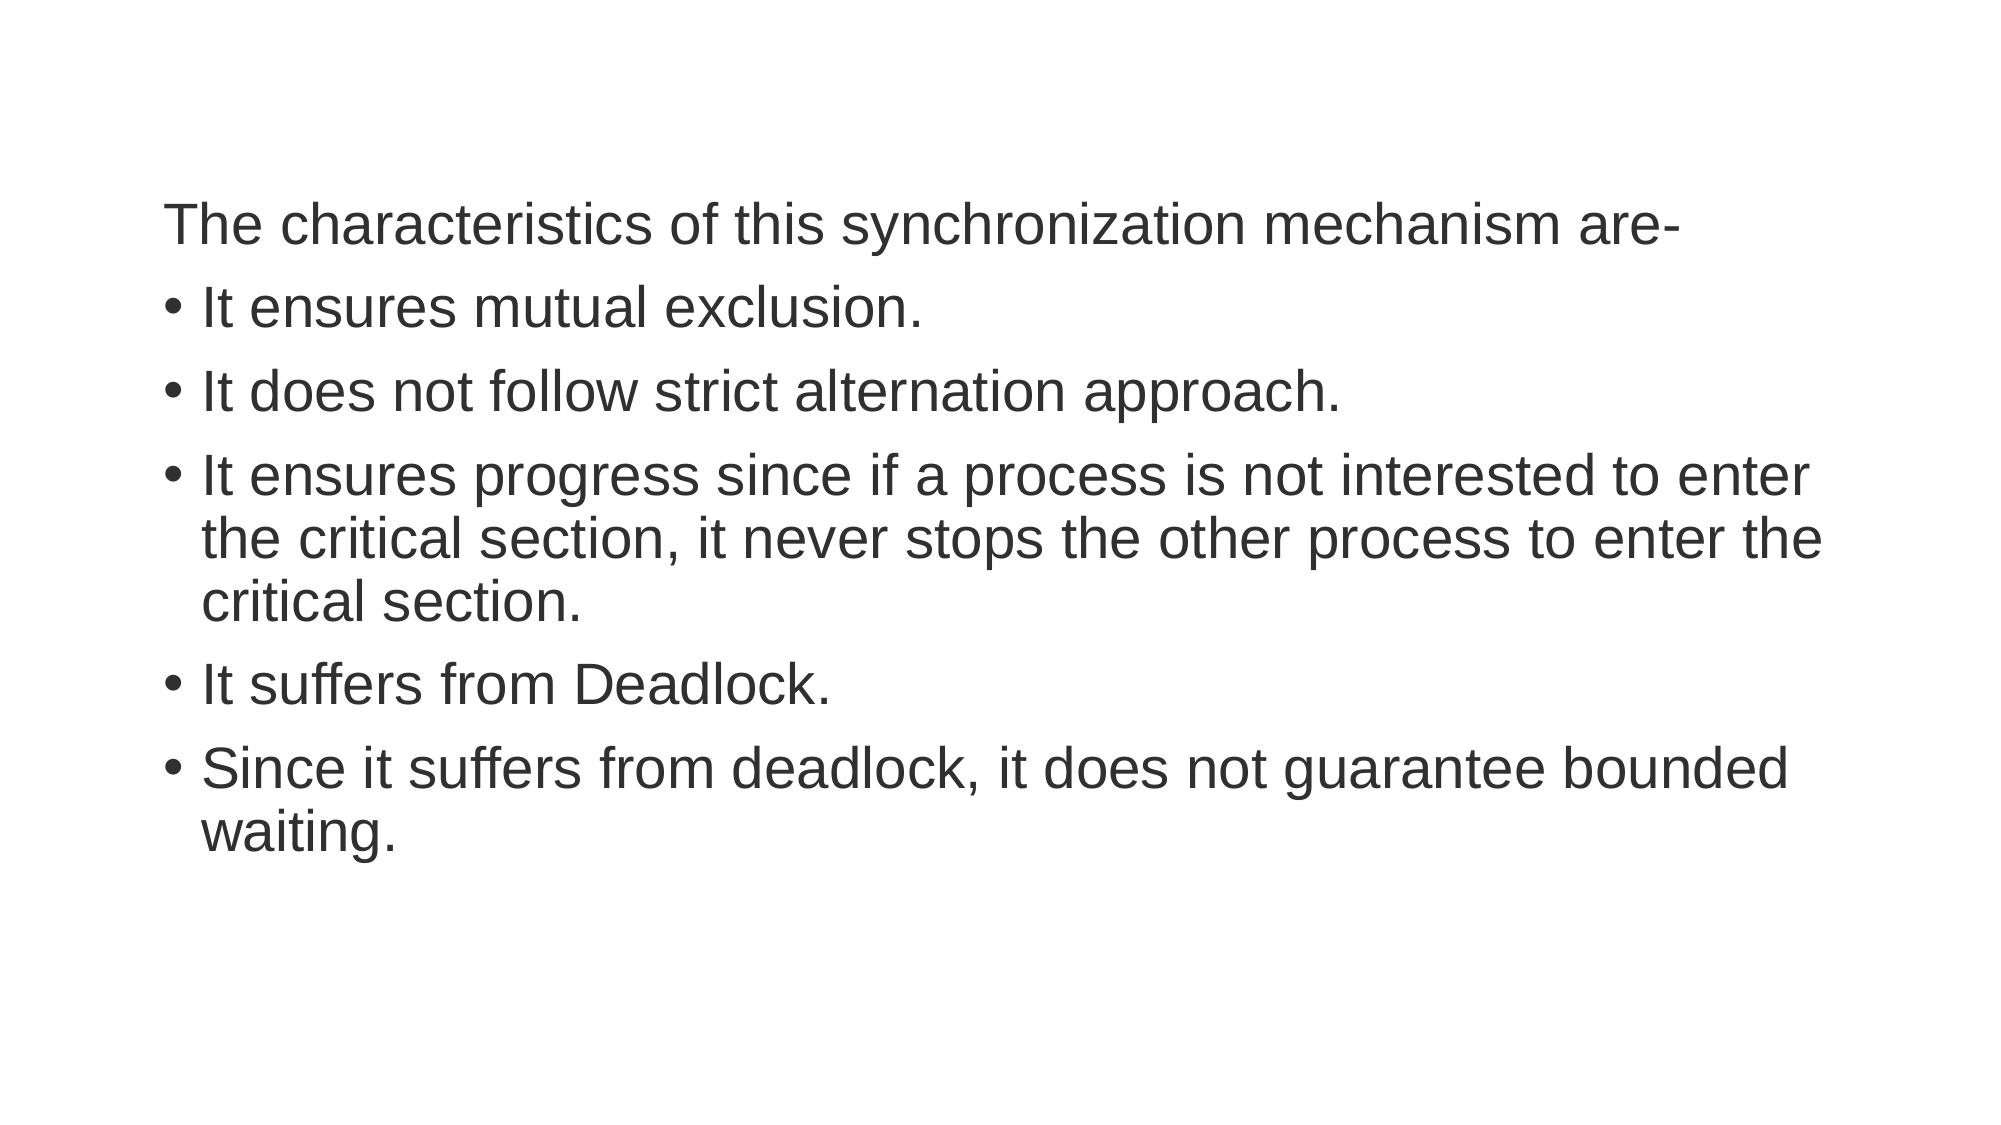

The characteristics of this synchronization mechanism are-
It ensures mutual exclusion.
It does not follow strict alternation approach.
It ensures progress since if a process is not interested to enter the critical section, it never stops the other process to enter the critical section.
It suffers from Deadlock.
Since it suffers from deadlock, it does not guarantee bounded waiting.